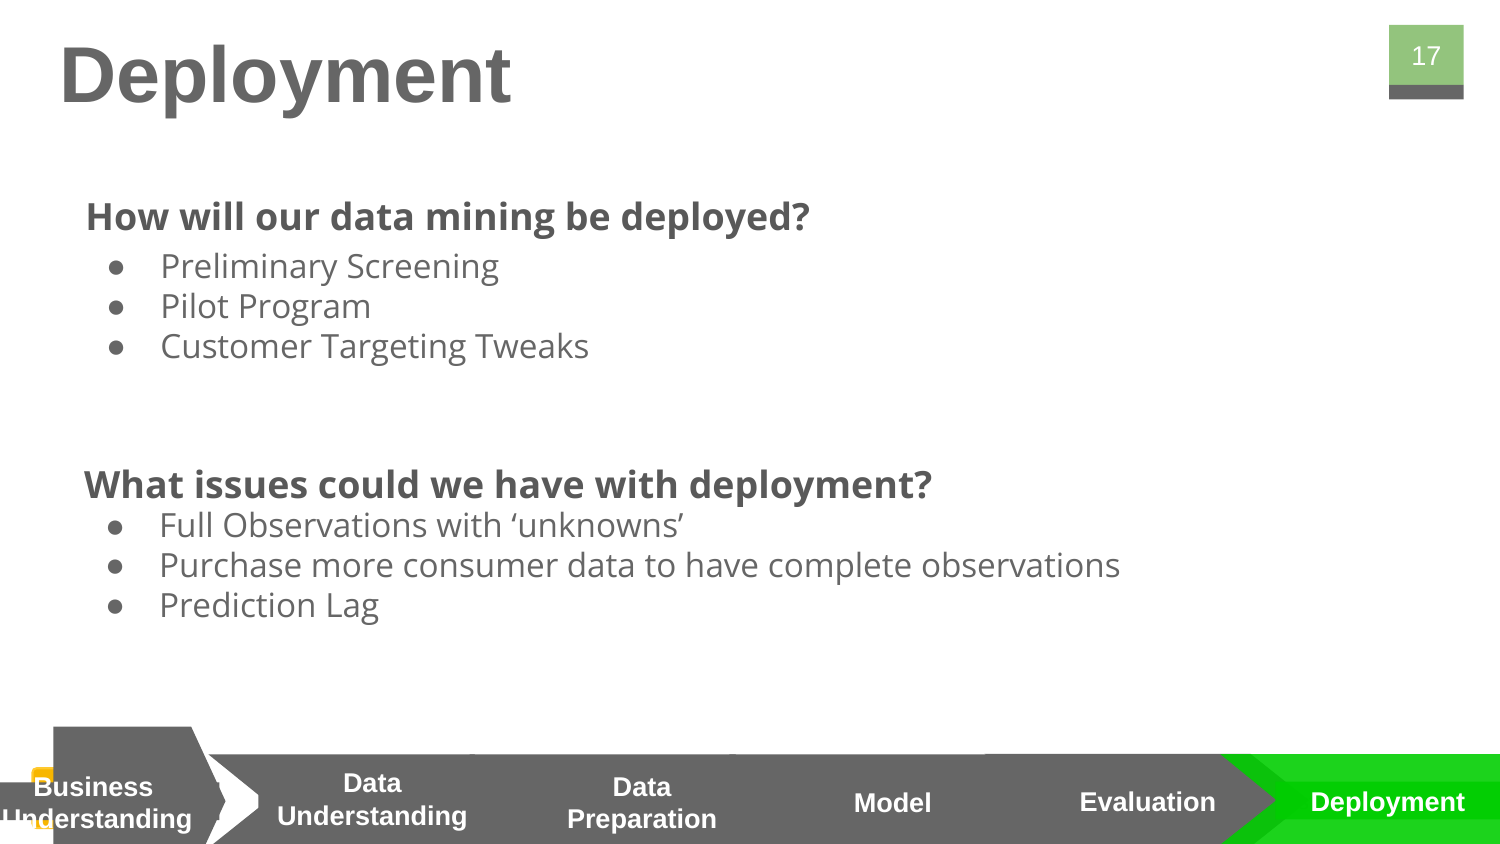

# Deployment
17
How will our data mining be deployed?
Preliminary Screening
Pilot Program
Customer Targeting Tweaks
What issues could we have with deployment?
Full Observations with ‘unknowns’
Purchase more consumer data to have complete observations
Prediction Lag

Evaluation

Deployment

Model

Data Understanding

Data Preparation

Business  Understanding